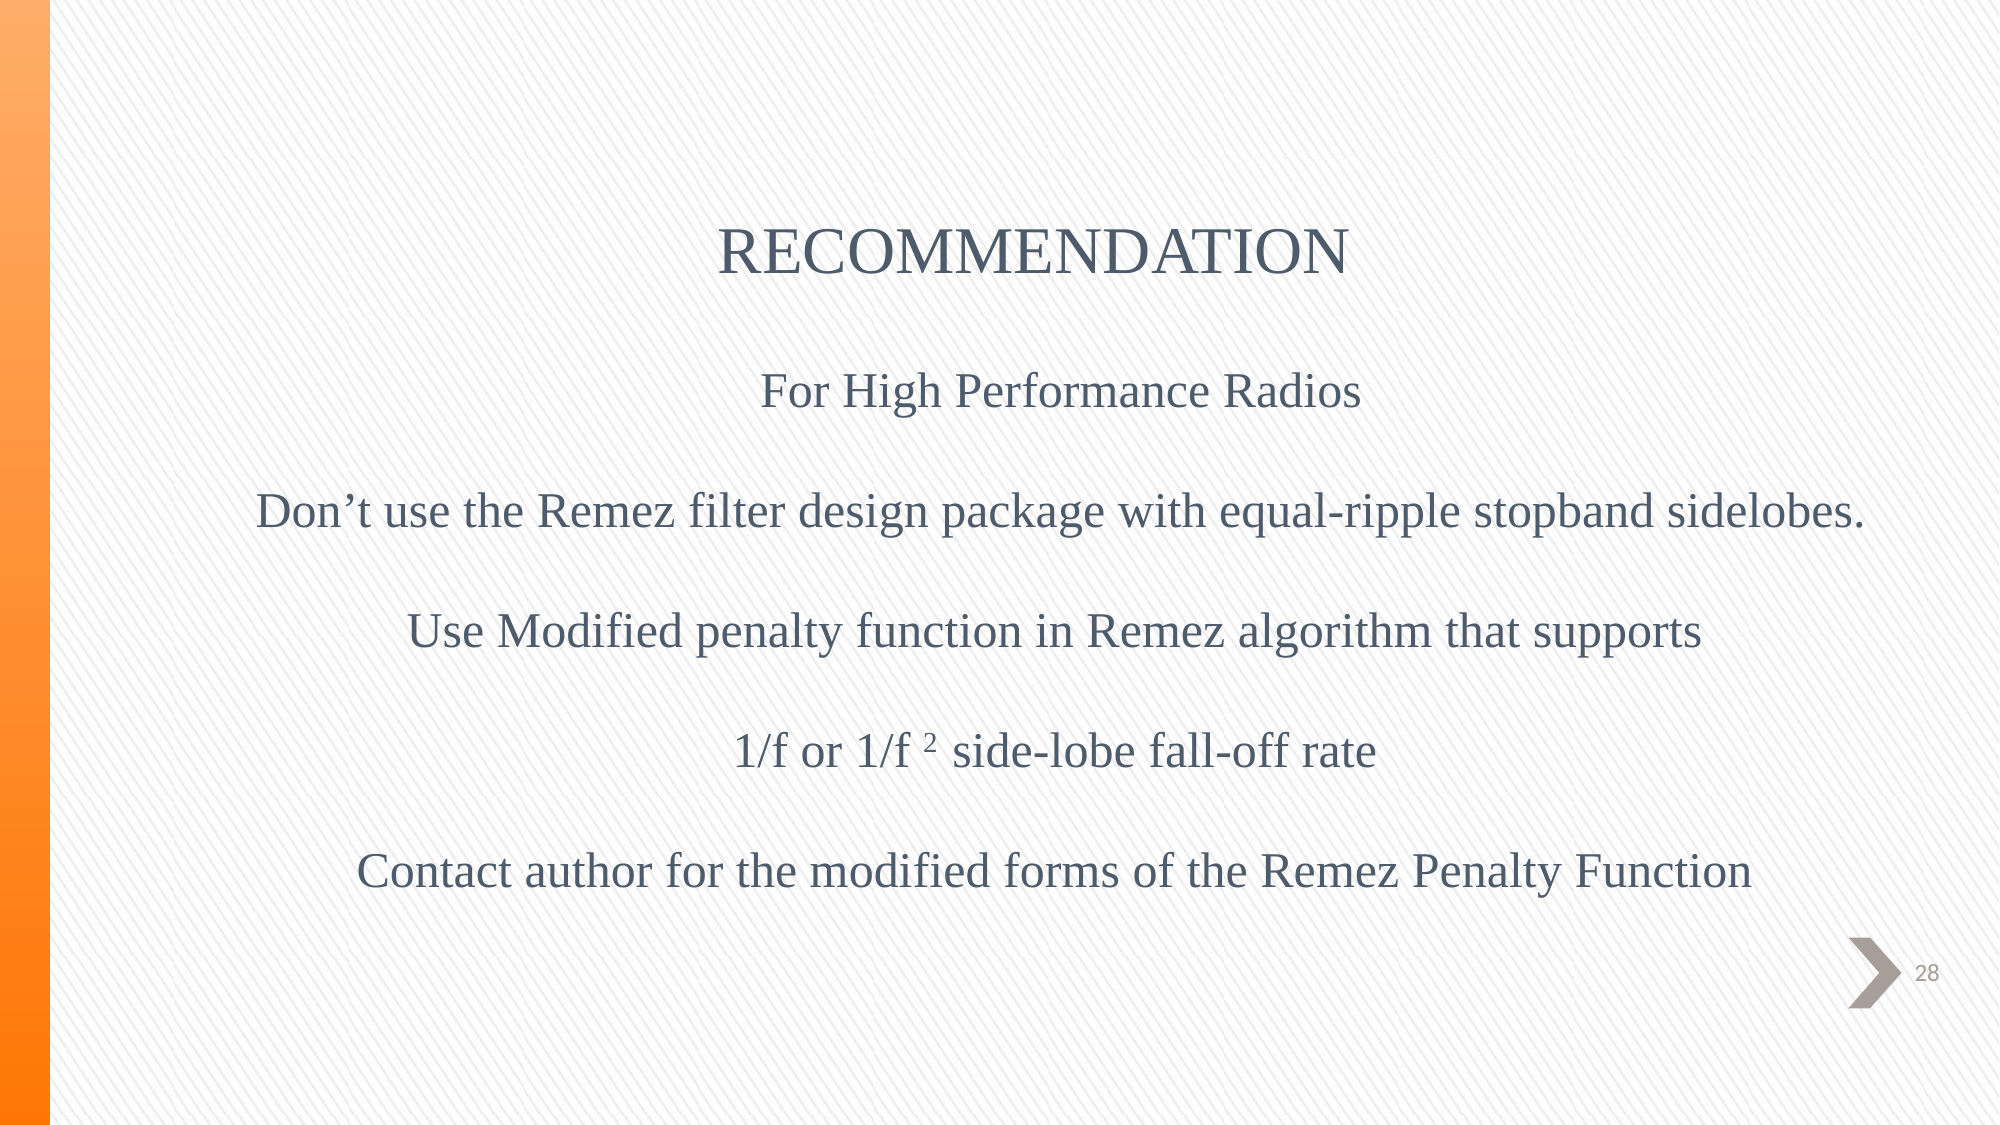

RECOMMENDATION
For High Performance Radios

Don’t use the Remez filter design package with equal-ripple stopband sidelobes.

Use Modified penalty function in Remez algorithm that supports

1/f or 1/f 2  side-lobe fall-off rate

Contact author for the modified forms of the Remez Penalty Function

28